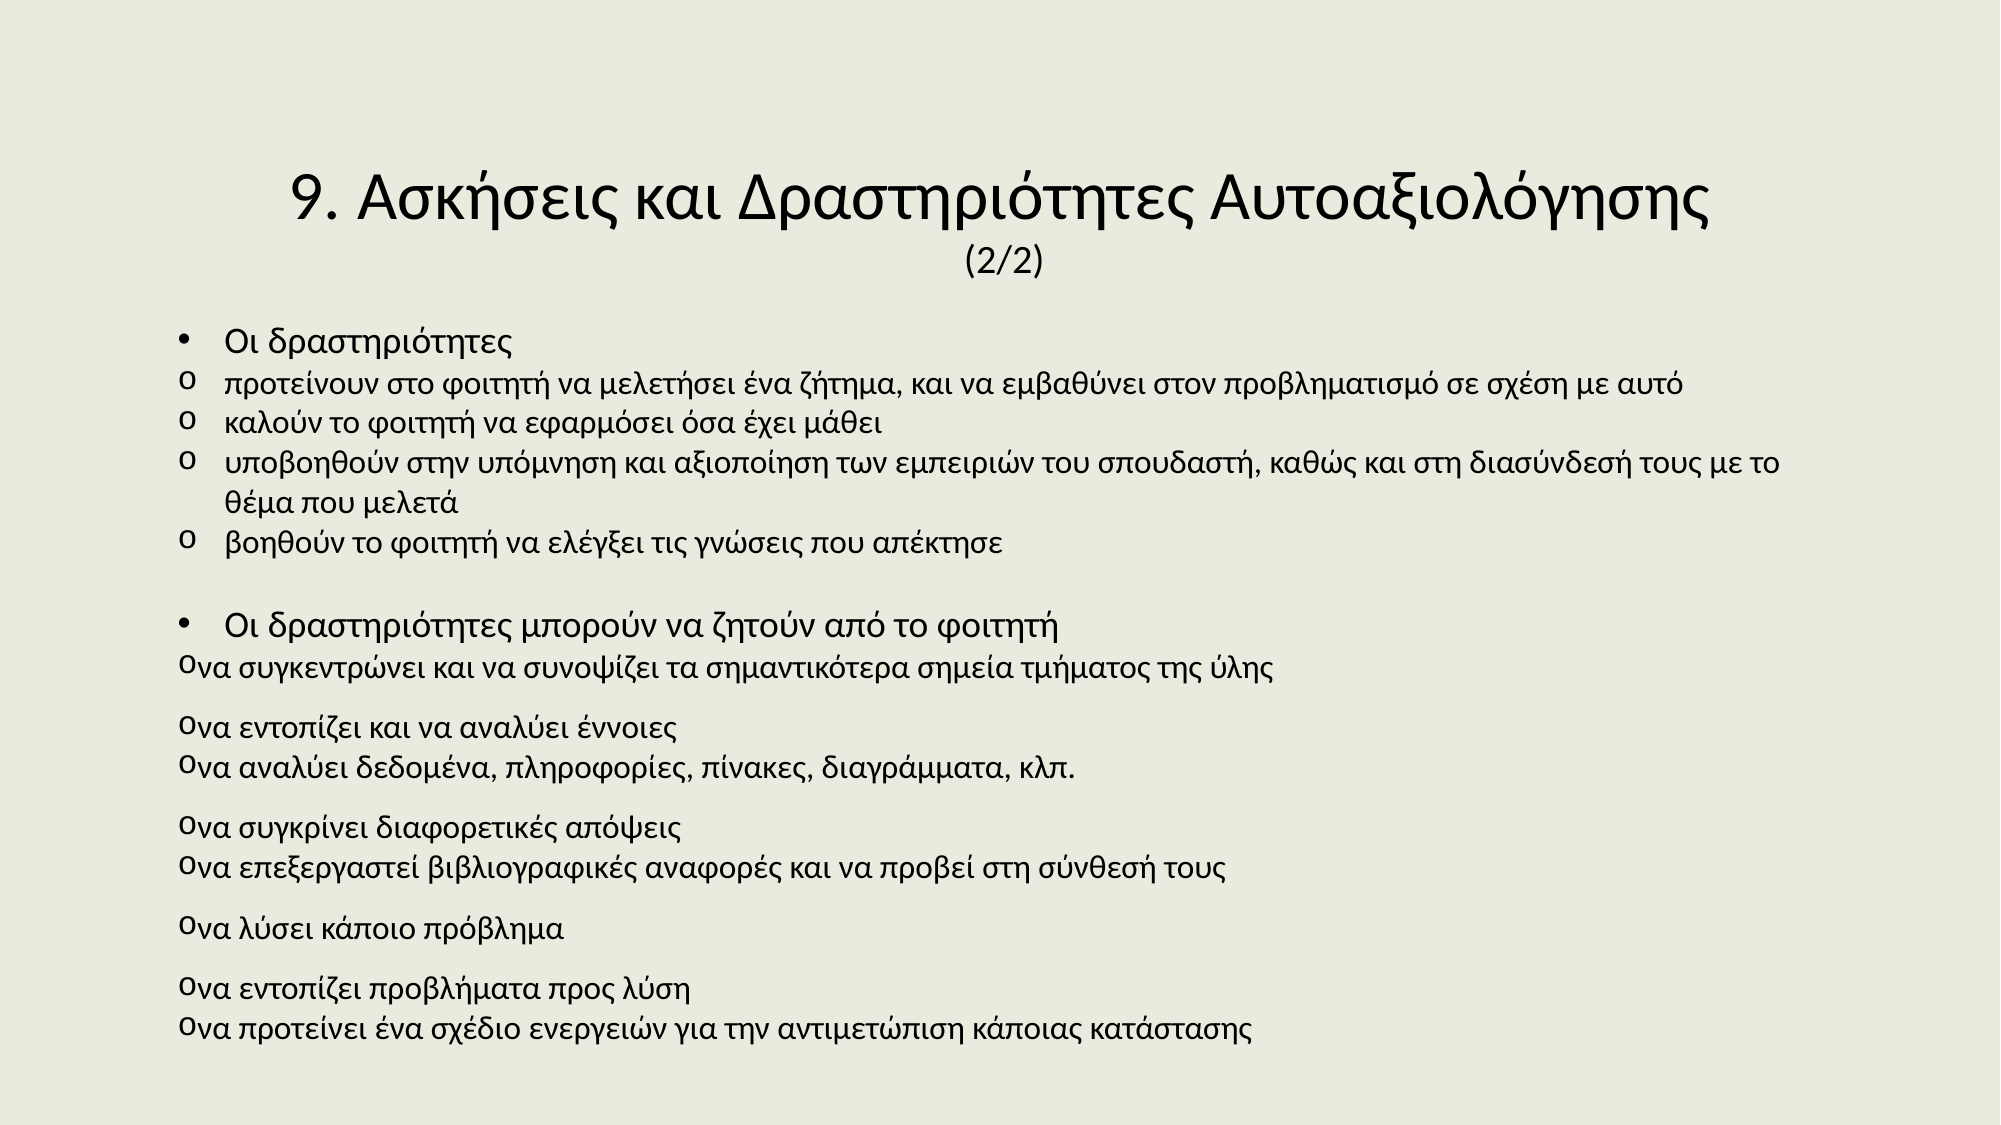

9. Ασκήσεις και Δραστηριότητες Αυτοαξιολόγησης
 (2/2)
Οι δραστηριότητες
προτείνουν στο φοιτητή να μελετήσει ένα ζήτημα, και να εμβαθύνει στον προβληματισμό σε σχέση με αυτό
καλούν το φοιτητή να εφαρμόσει όσα έχει μάθει
υποβοηθούν στην υπόμνηση και αξιοποίηση των εμπειριών του σπουδαστή, καθώς και στη διασύνδεσή τους με το θέμα που μελετά
βοηθούν το φοιτητή να ελέγξει τις γνώσεις που απέκτησε

Οι δραστηριότητες μπορούν να ζητούν από το φοιτητή
να συγκεντρώνει και να συνοψίζει τα σημαντικότερα σημεία τμήματος της ύλης
να εντοπίζει και να αναλύει έννοιες
να αναλύει δεδομένα, πληροφορίες, πίνακες, διαγράμματα, κλπ.
να συγκρίνει διαφορετικές απόψεις
να επεξεργαστεί βιβλιογραφικές αναφορές και να προβεί στη σύνθεσή τους
να λύσει κάποιο πρόβλημα
να εντοπίζει προβλήματα προς λύση
να προτείνει ένα σχέδιο ενεργειών για την αντιμετώπιση κάποιας κατάστασης